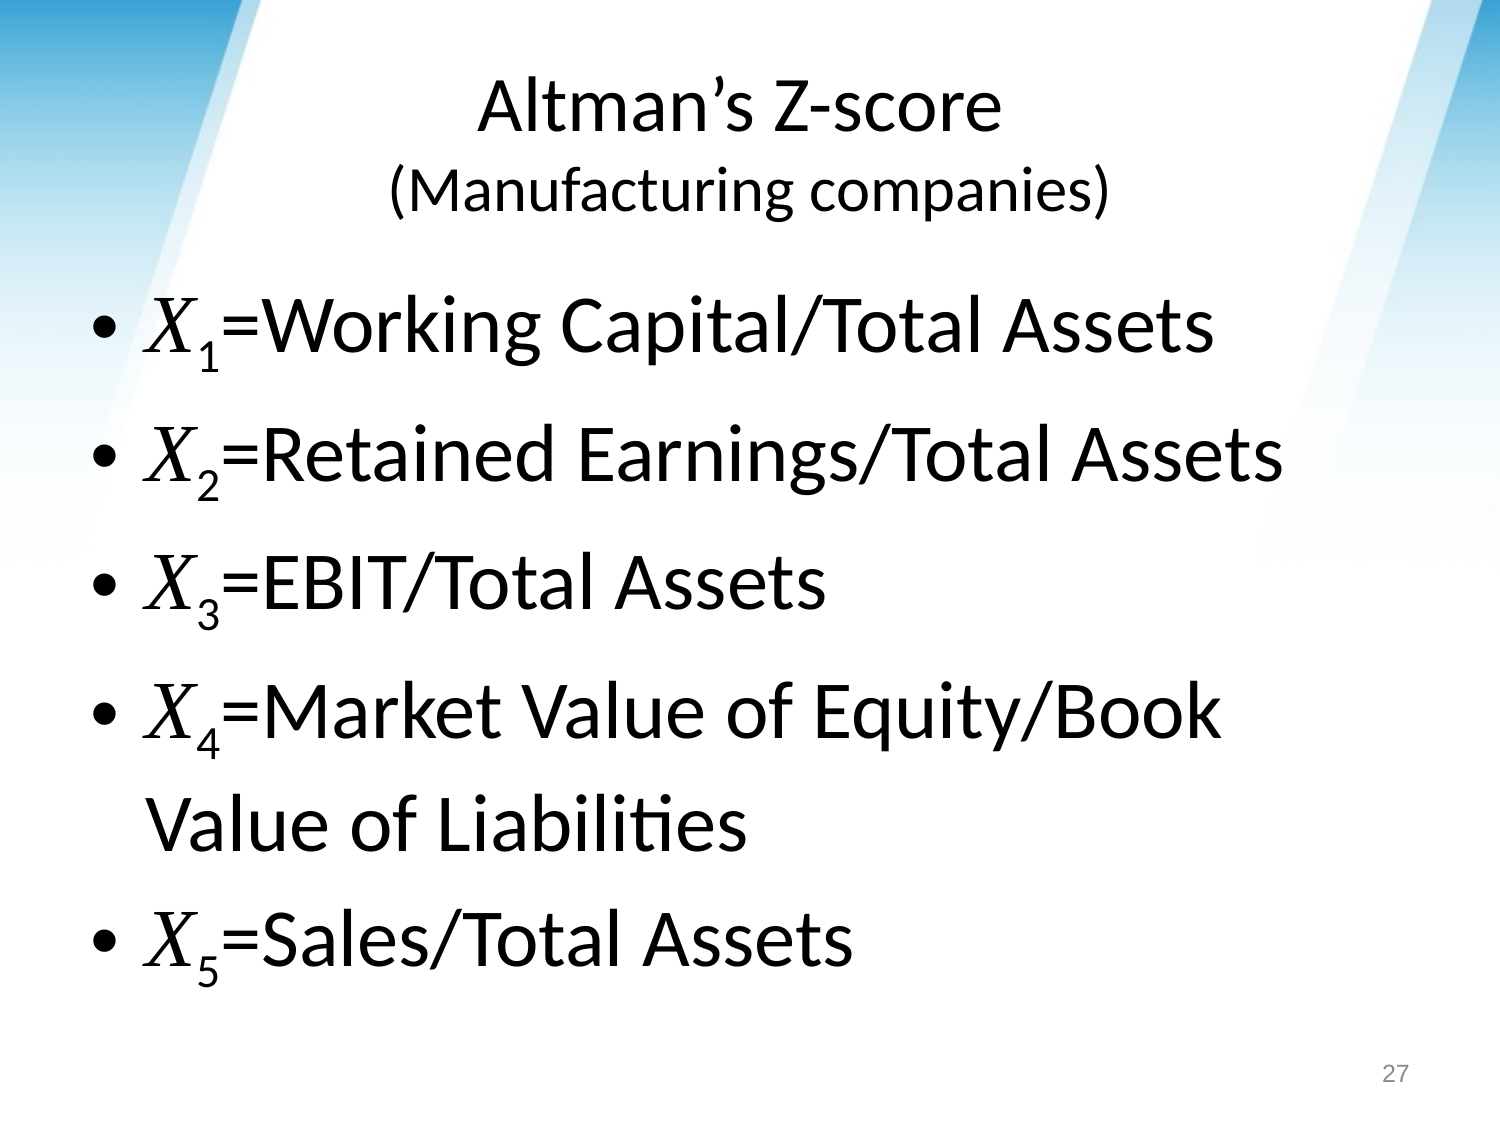

# Altman’s Z-score (Manufacturing companies)
X1=Working Capital/Total Assets
X2=Retained Earnings/Total Assets
X3=EBIT/Total Assets
X4=Market Value of Equity/Book 			Value of Liabilities
X5=Sales/Total Assets

27